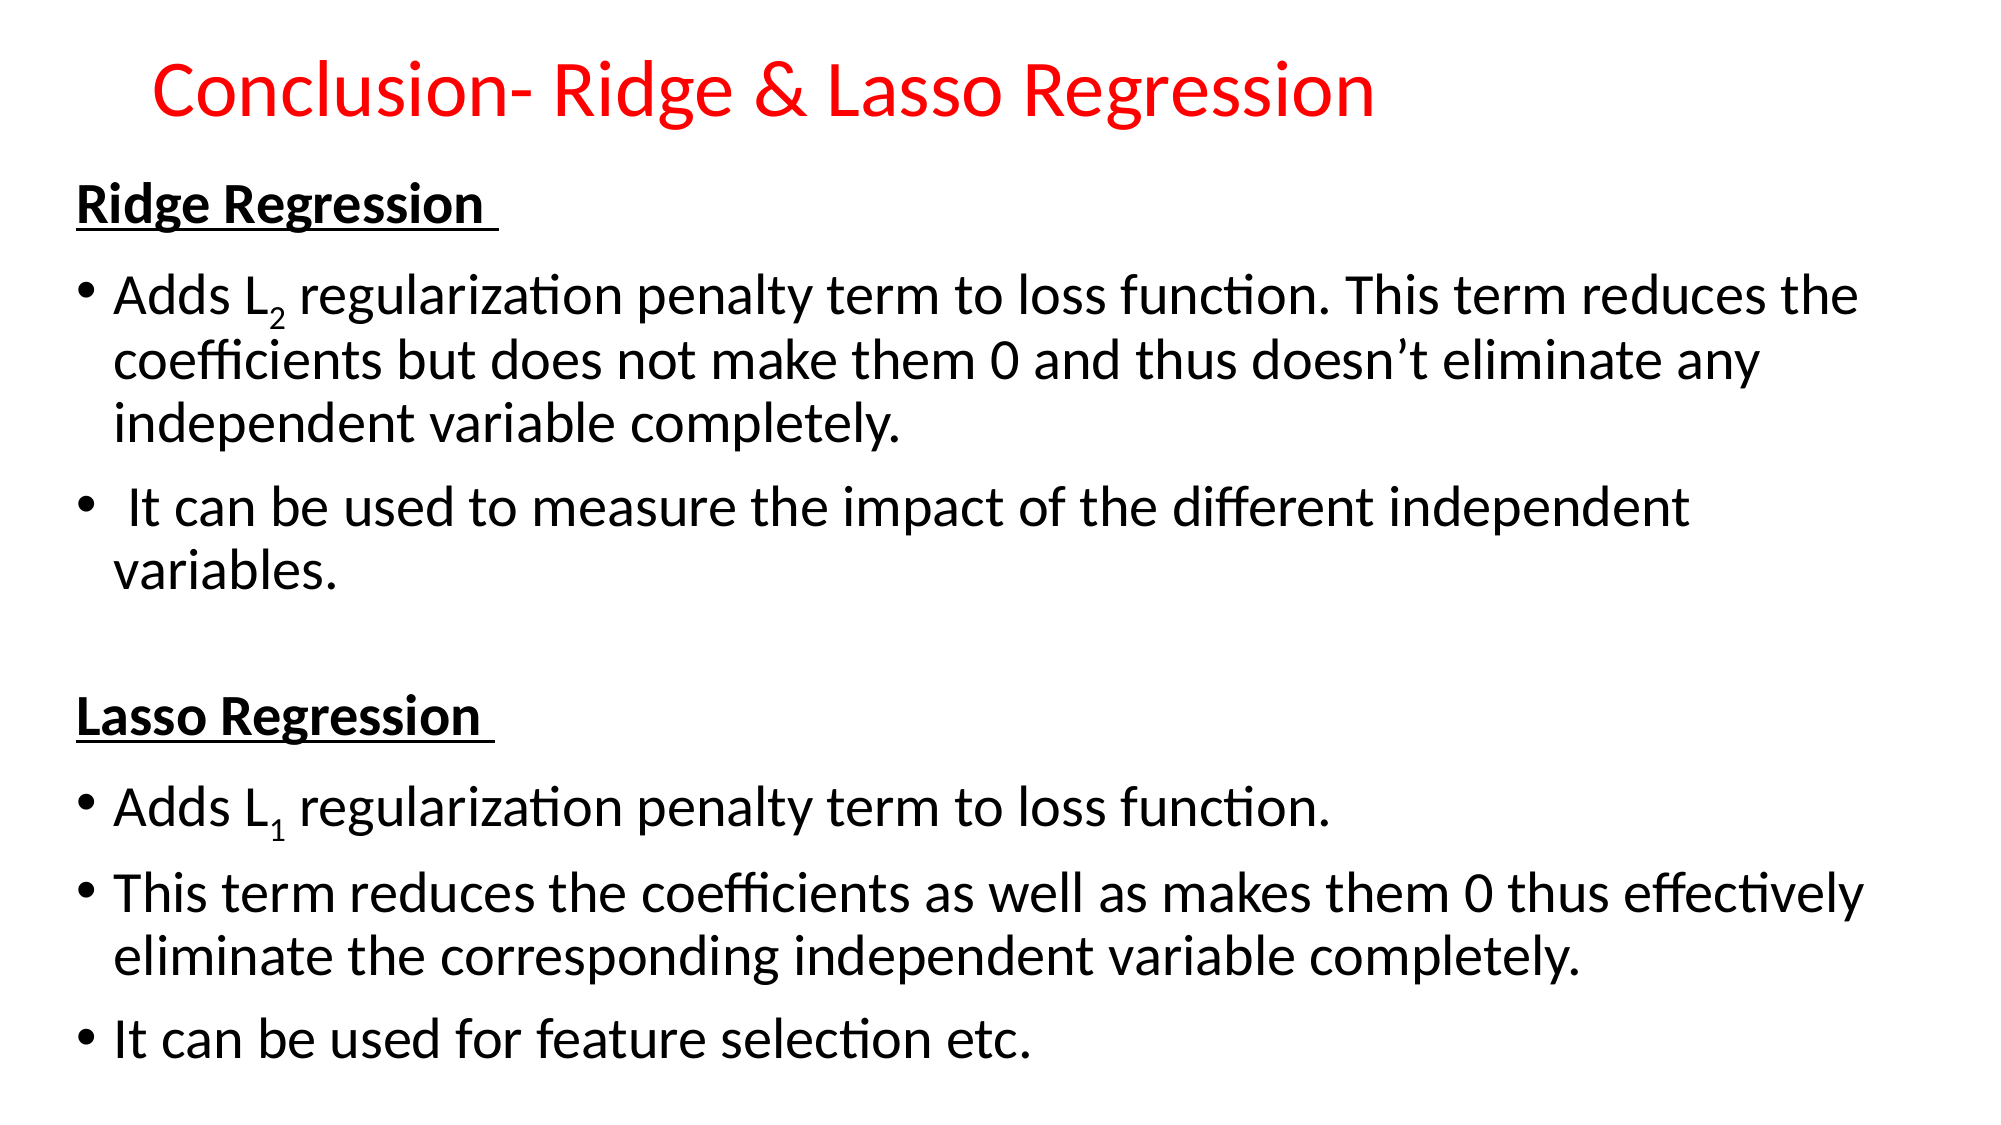

# Conclusion- Ridge & Lasso Regression
Ridge Regression
Adds L2 regularization penalty term to loss function. This term reduces the coefficients but does not make them 0 and thus doesn’t eliminate any independent variable completely.
 It can be used to measure the impact of the different independent variables.
Lasso Regression
Adds L1 regularization penalty term to loss function.
This term reduces the coefficients as well as makes them 0 thus effectively eliminate the corresponding independent variable completely.
It can be used for feature selection etc.